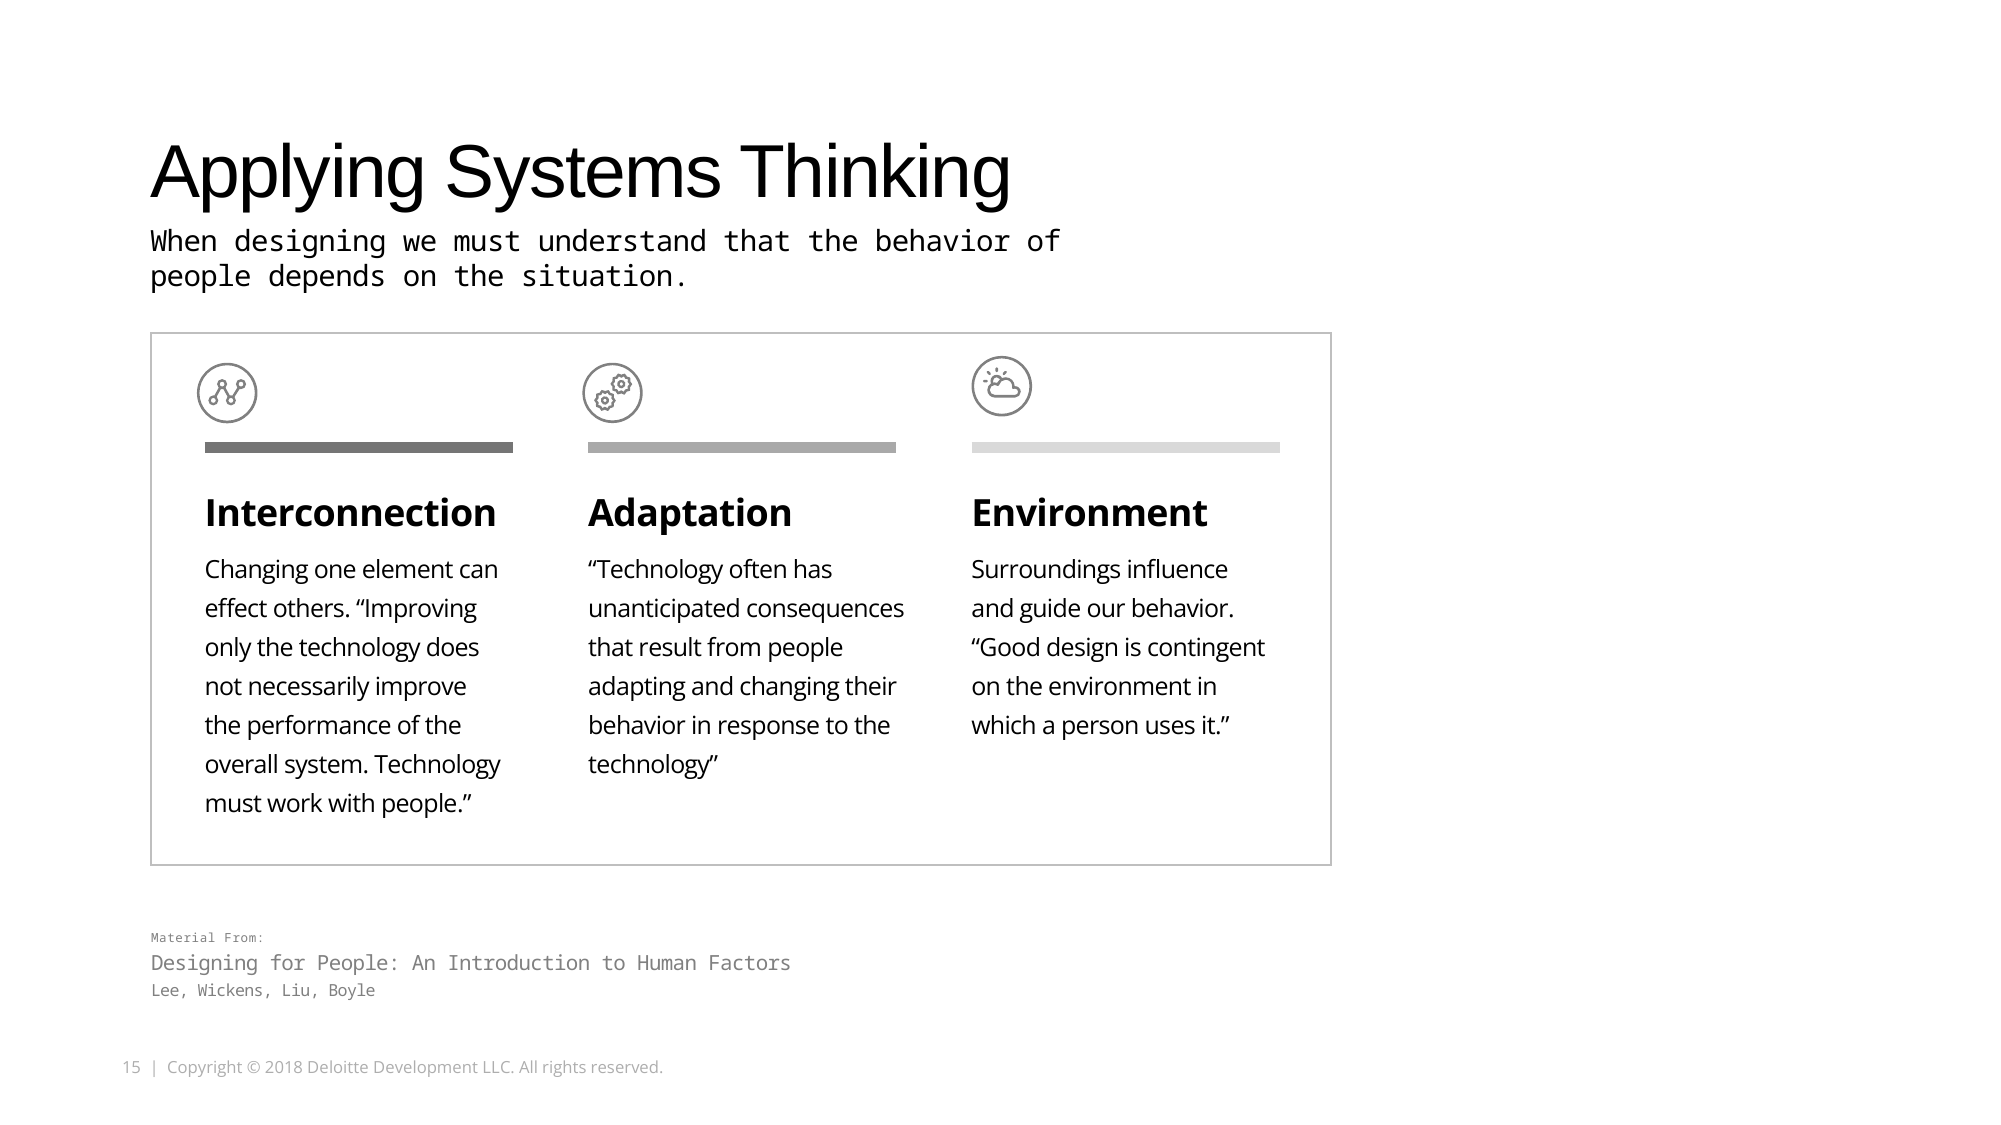

# Applying Systems Thinking
When designing we must understand that the behavior of people depends on the situation.

Interconnection
Changing one element can effect others. “Improving only the technology does not necessarily improve the performance of the overall system. Technology must work with people.”
Adaptation
“Technology often has unanticipated consequences that result from people adapting and changing their behavior in response to the technology”
Environment
Surroundings influence and guide our behavior. “Good design is contingent on the environment in which a person uses it.”
Material From:
Designing for People: An Introduction to Human Factors
Lee, Wickens, Liu, Boyle